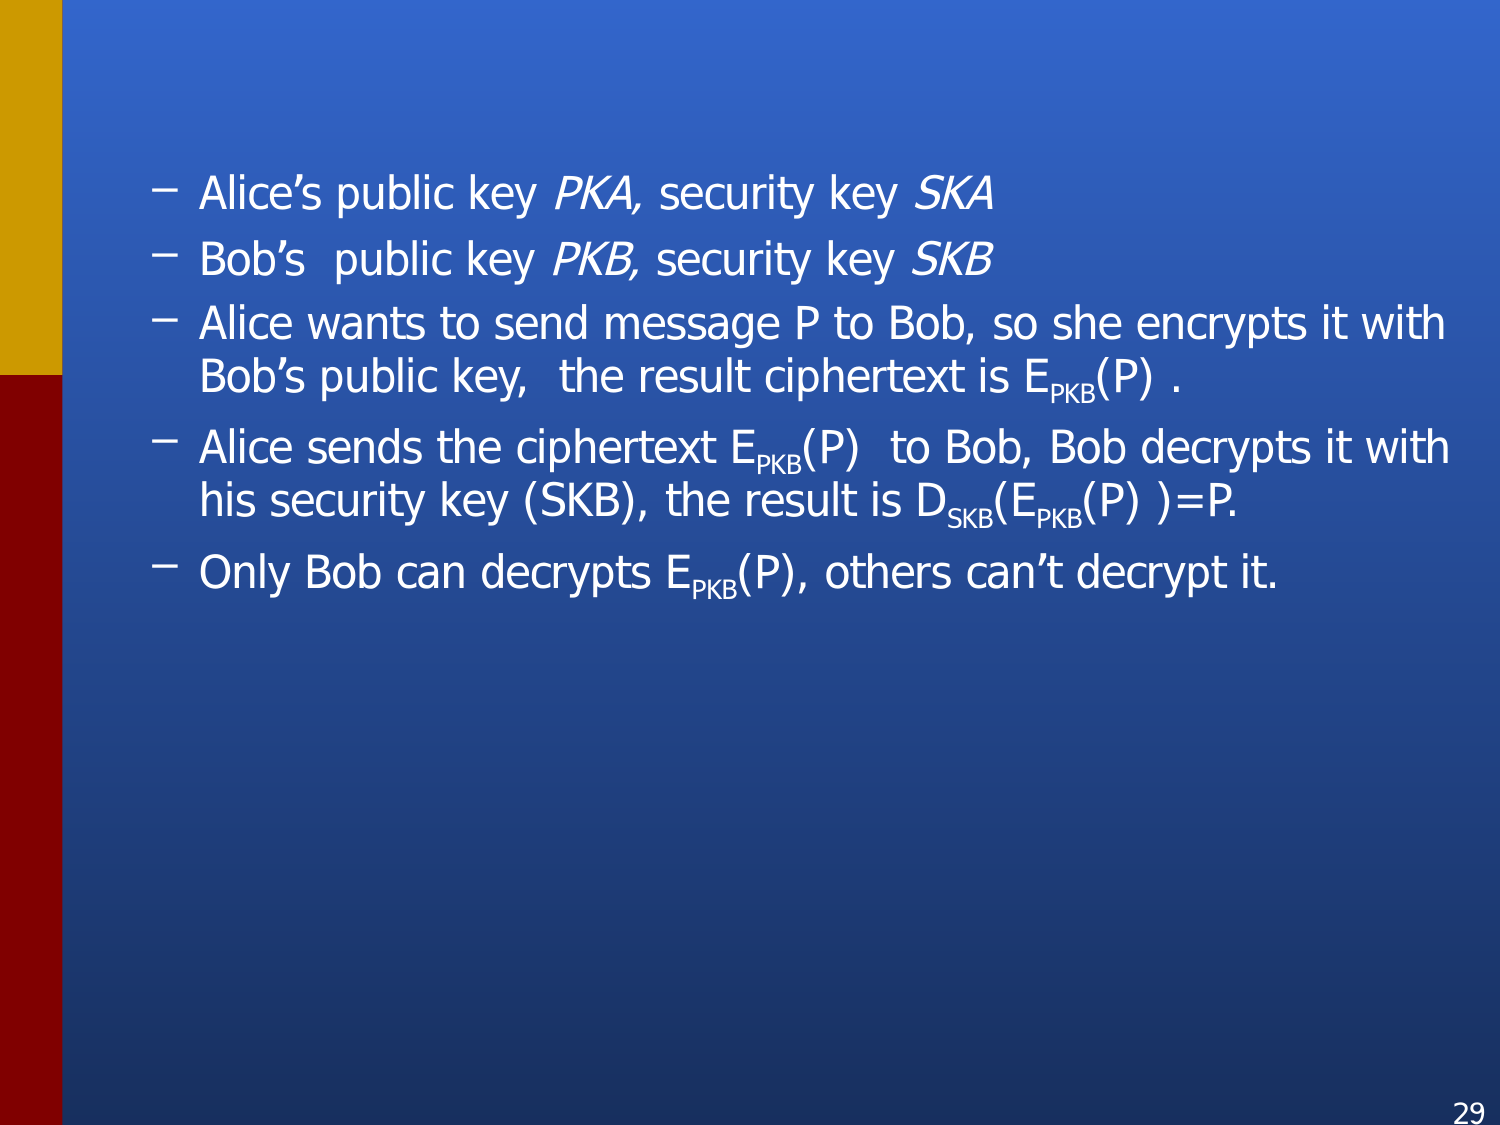

Alice’s public key PKA, security key SKA
Bob’s  public key PKB, security key SKB
Alice wants to send message P to Bob, so she encrypts it with Bob’s public key,  the result ciphertext is EPKB(P) .
Alice sends the ciphertext EPKB(P)  to Bob, Bob decrypts it with his security key (SKB), the result is DSKB(EPKB(P) )=P.
Only Bob can decrypts EPKB(P), others can’t decrypt it.

29